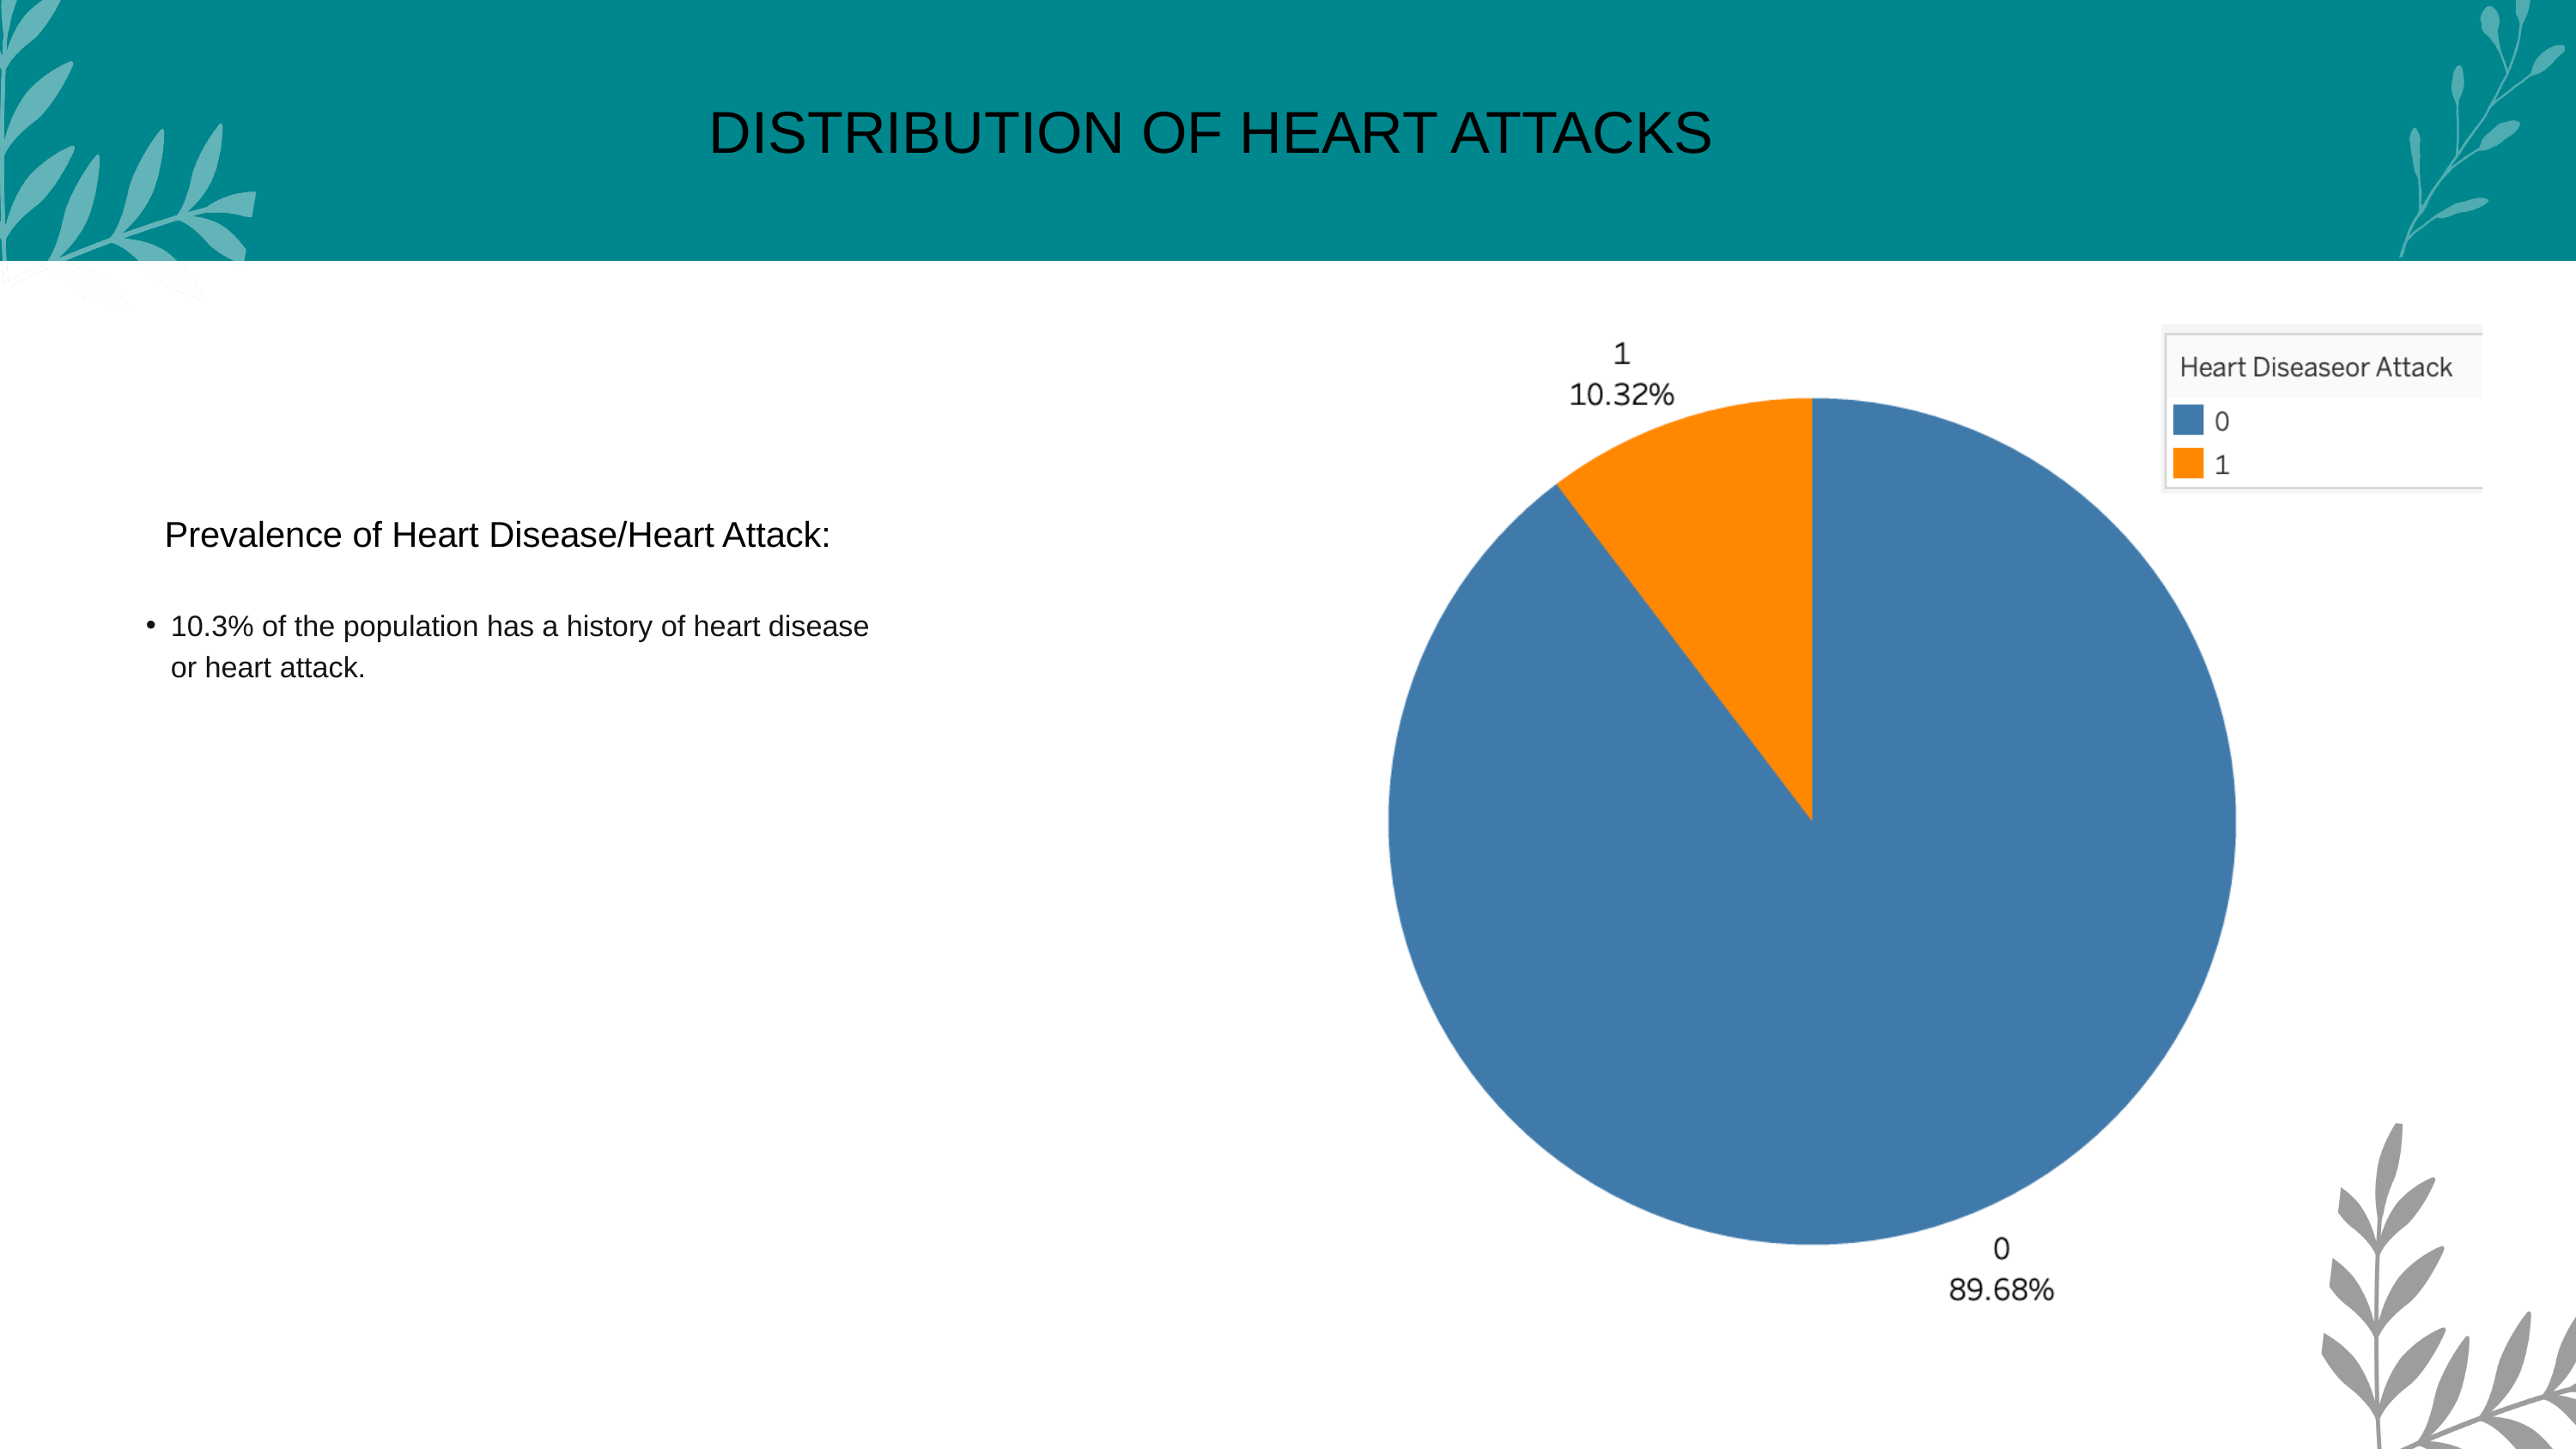

DISTRIBUTION OF HEART ATTACKS

Prevalence of Heart Disease/Heart Attack:
10.3% of the population has a history of heart disease or heart attack.